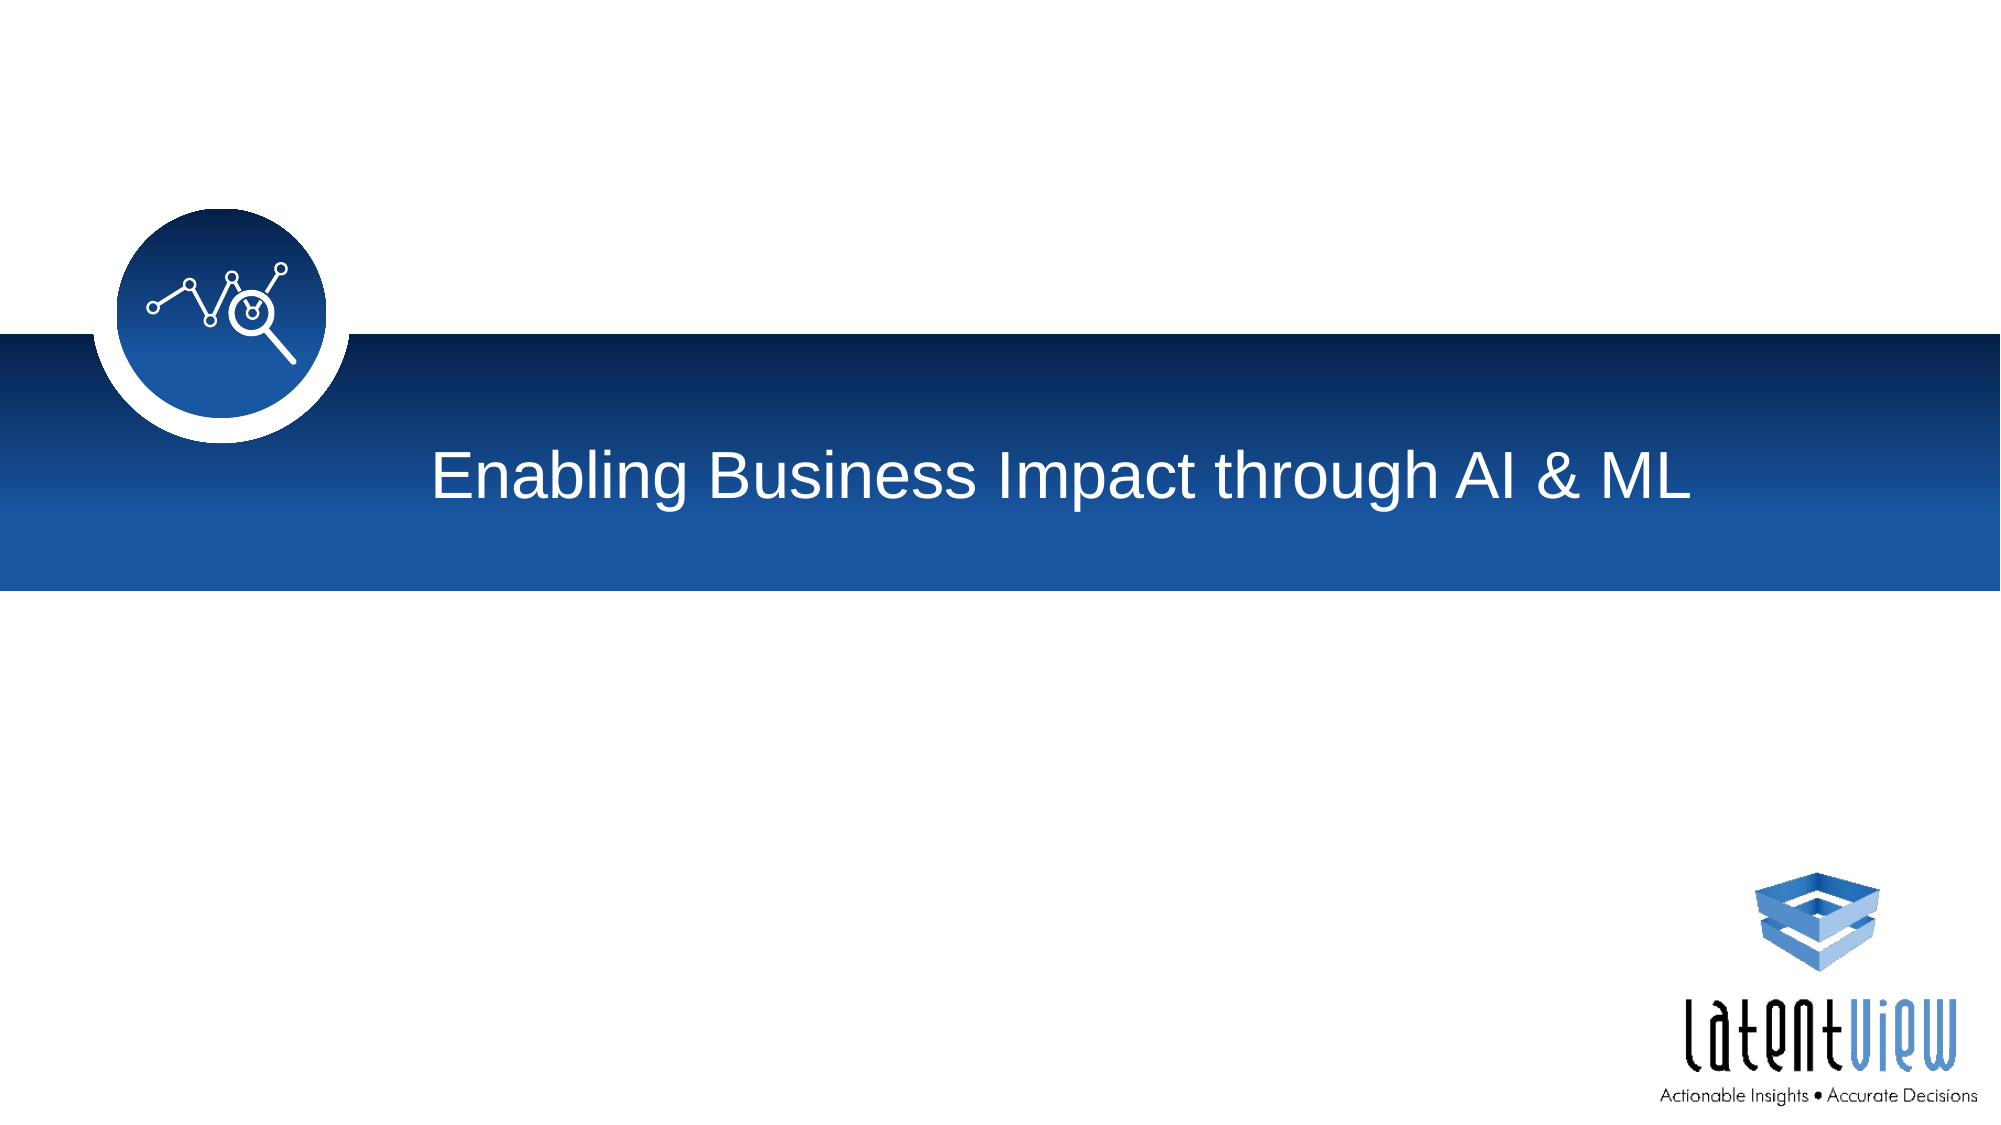

Enabling Business Impact through AI & ML